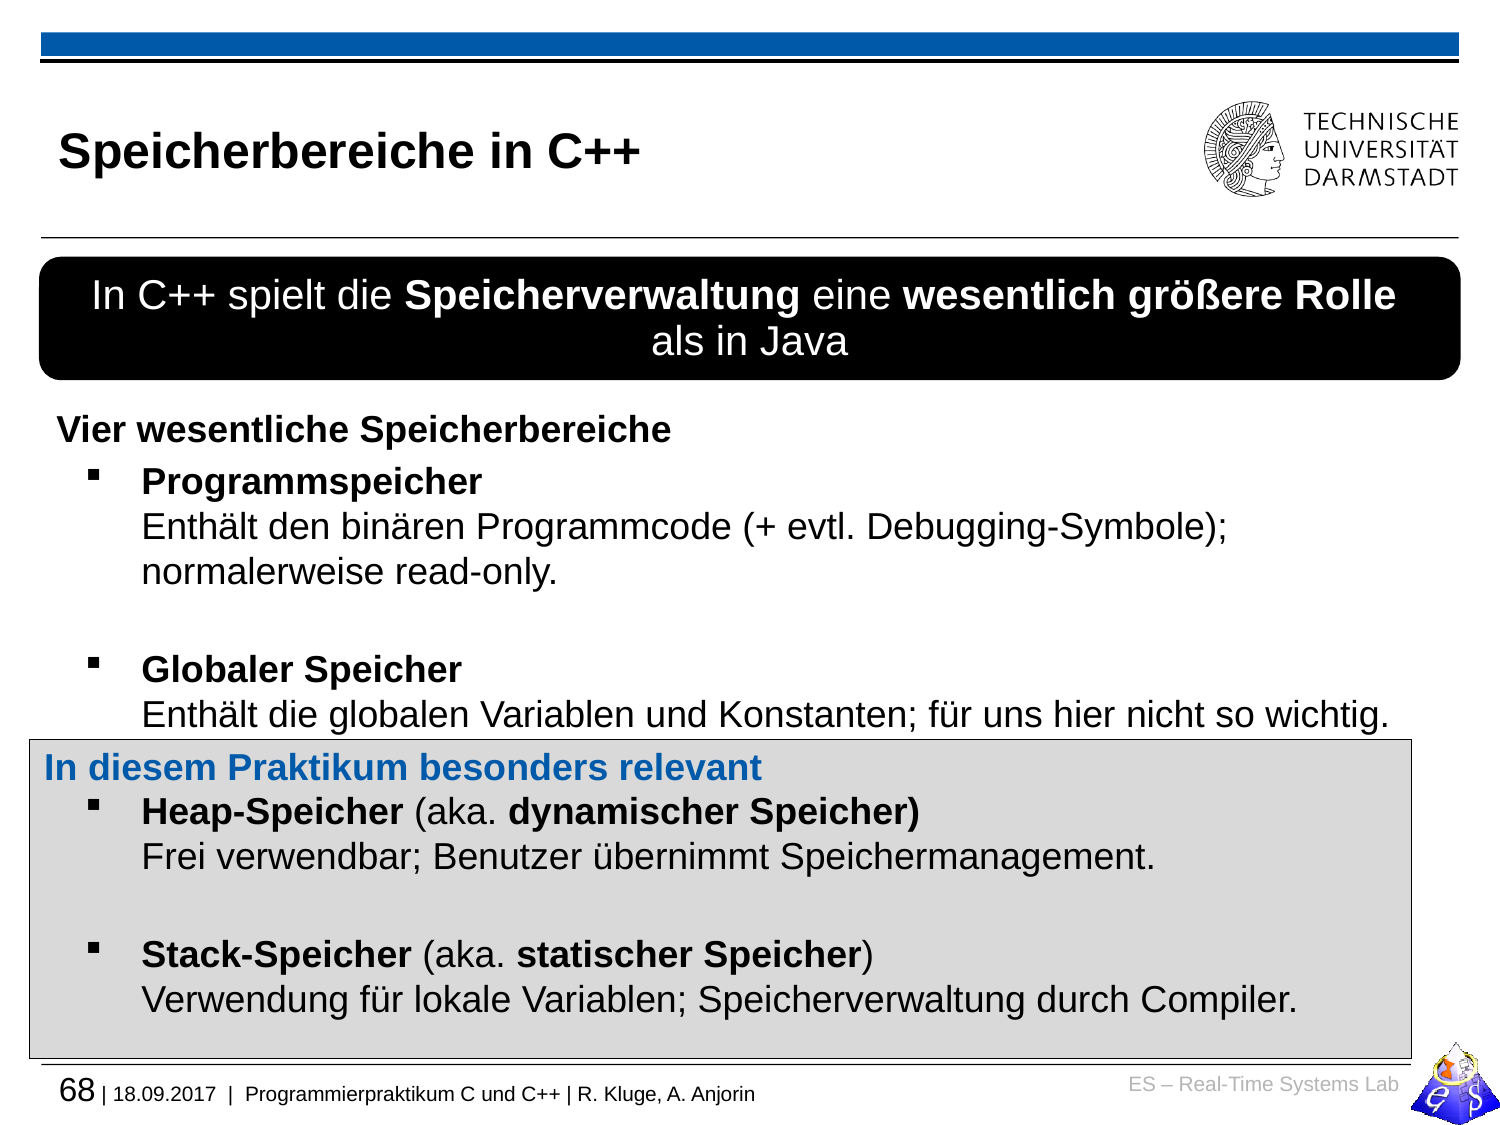

# Speicherbereiche in C++
In C++ spielt die Speicherverwaltung eine wesentlich größere Rolle
als in Java
Vier wesentliche Speicherbereiche
Programmspeicher
Enthält den binären Programmcode (+ evtl. Debugging-Symbole); normalerweise read-only.
Globaler Speicher
Enthält die globalen Variablen und Konstanten; für uns hier nicht so wichtig.
Heap-Speicher (aka. dynamischer Speicher)
Frei verwendbar; Benutzer übernimmt Speichermanagement.
Stack-Speicher (aka. statischer Speicher)
Verwendung für lokale Variablen; Speicherverwaltung durch Compiler.
In diesem Praktikum besonders relevant